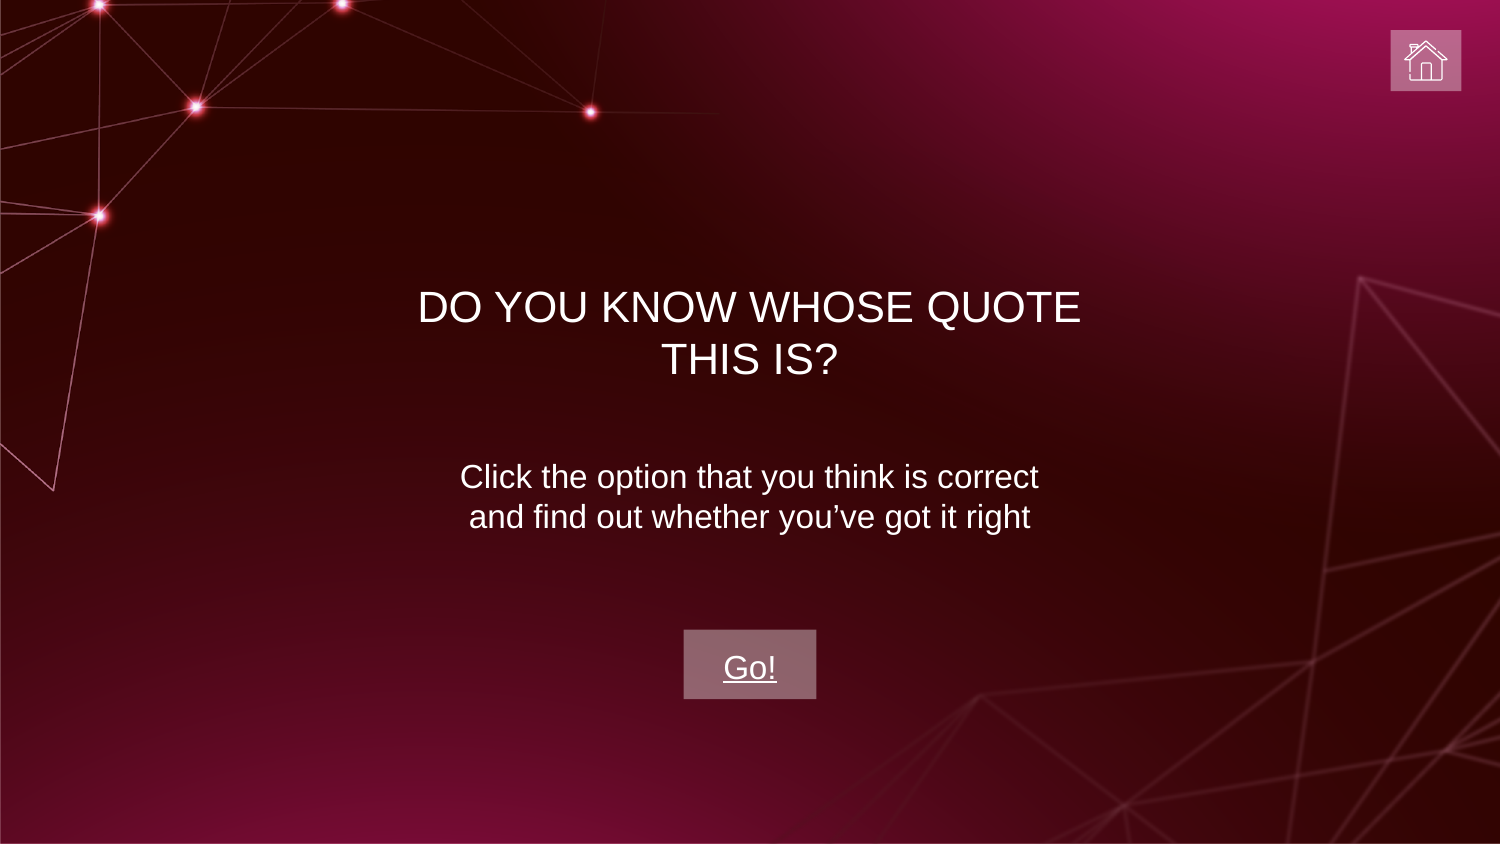

# DO YOU KNOW WHOSE QUOTE THIS IS?
Click the option that you think is correct and find out whether you’ve got it right

Go!